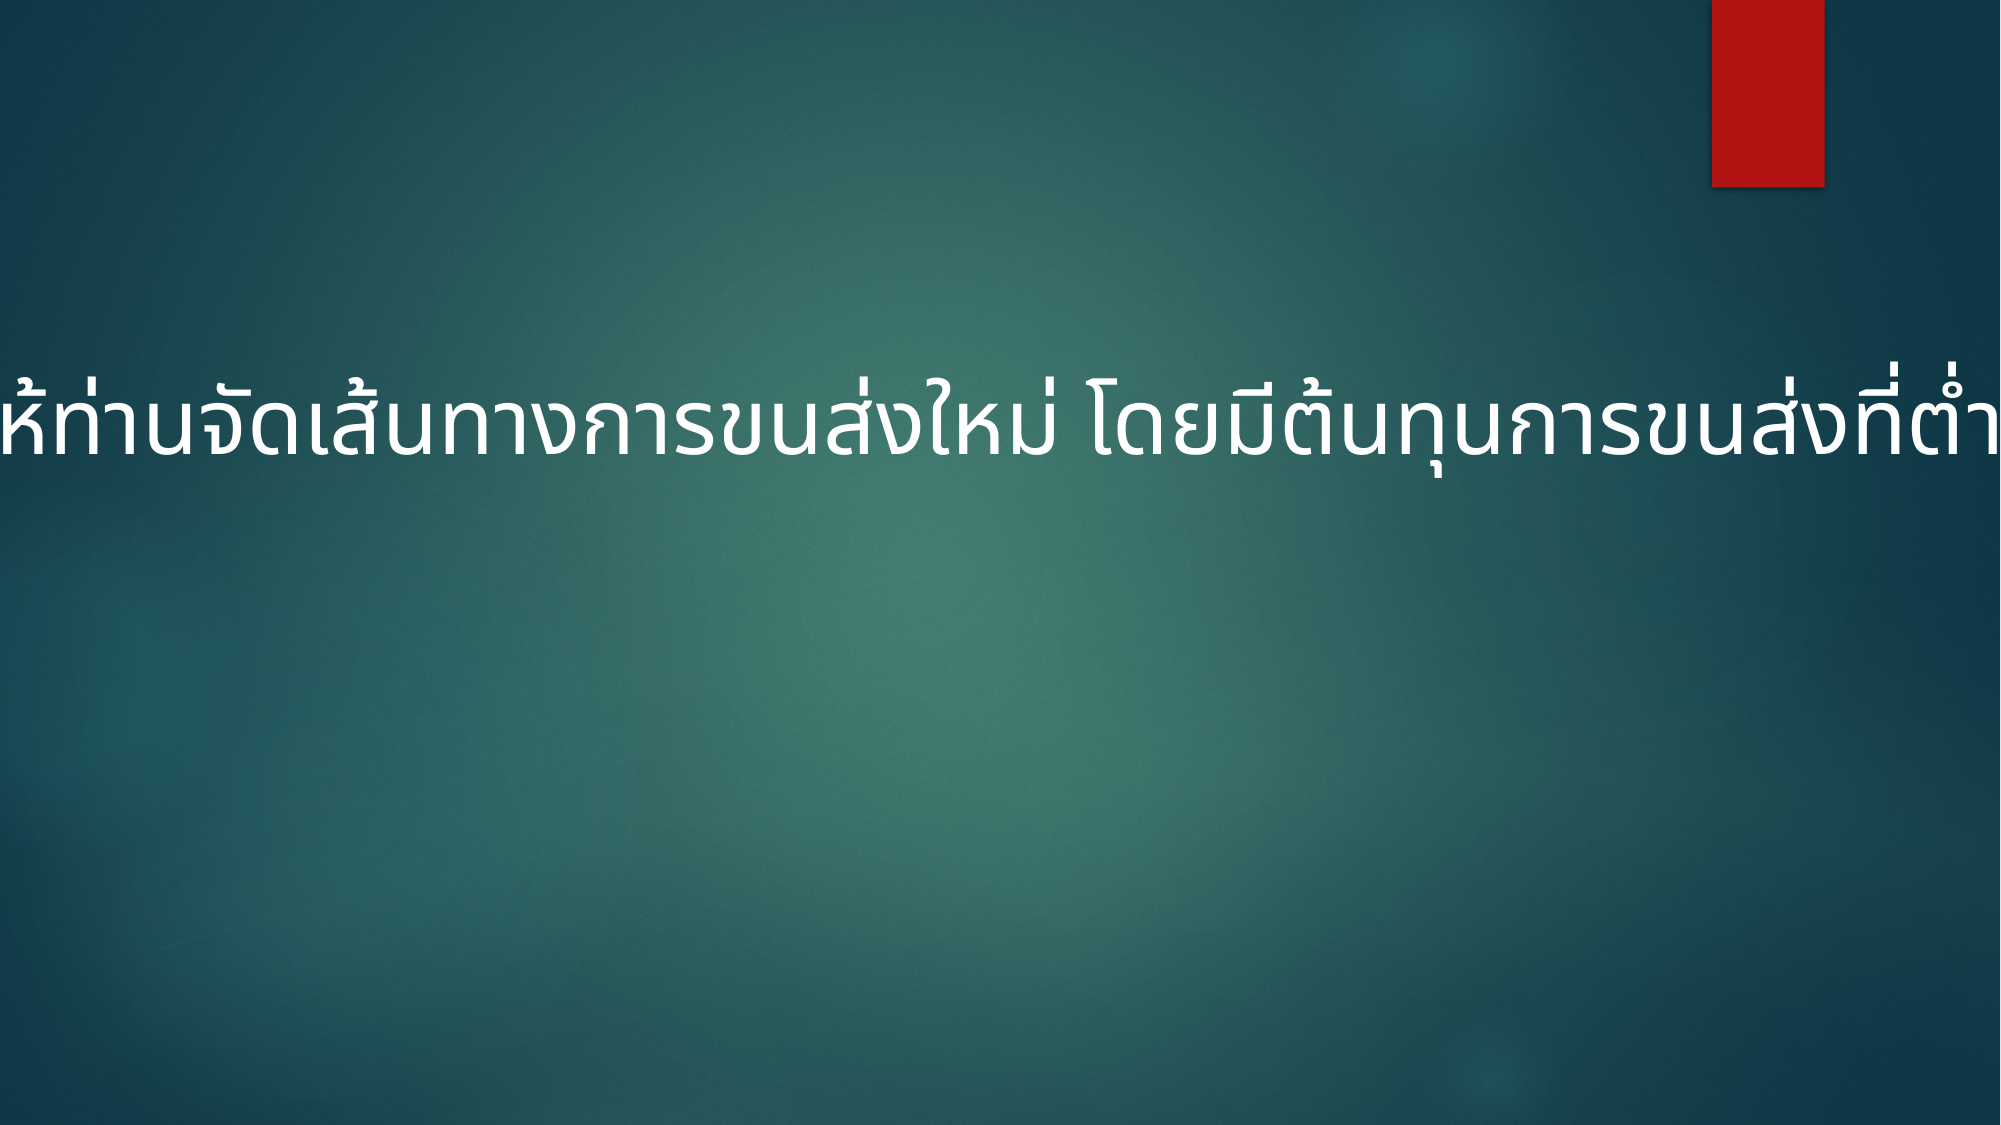

ให้ท่านจัดเส้นทางการขนส่งใหม่ โดยมีต้นทุนการขนส่งที่ต่ำกว่า